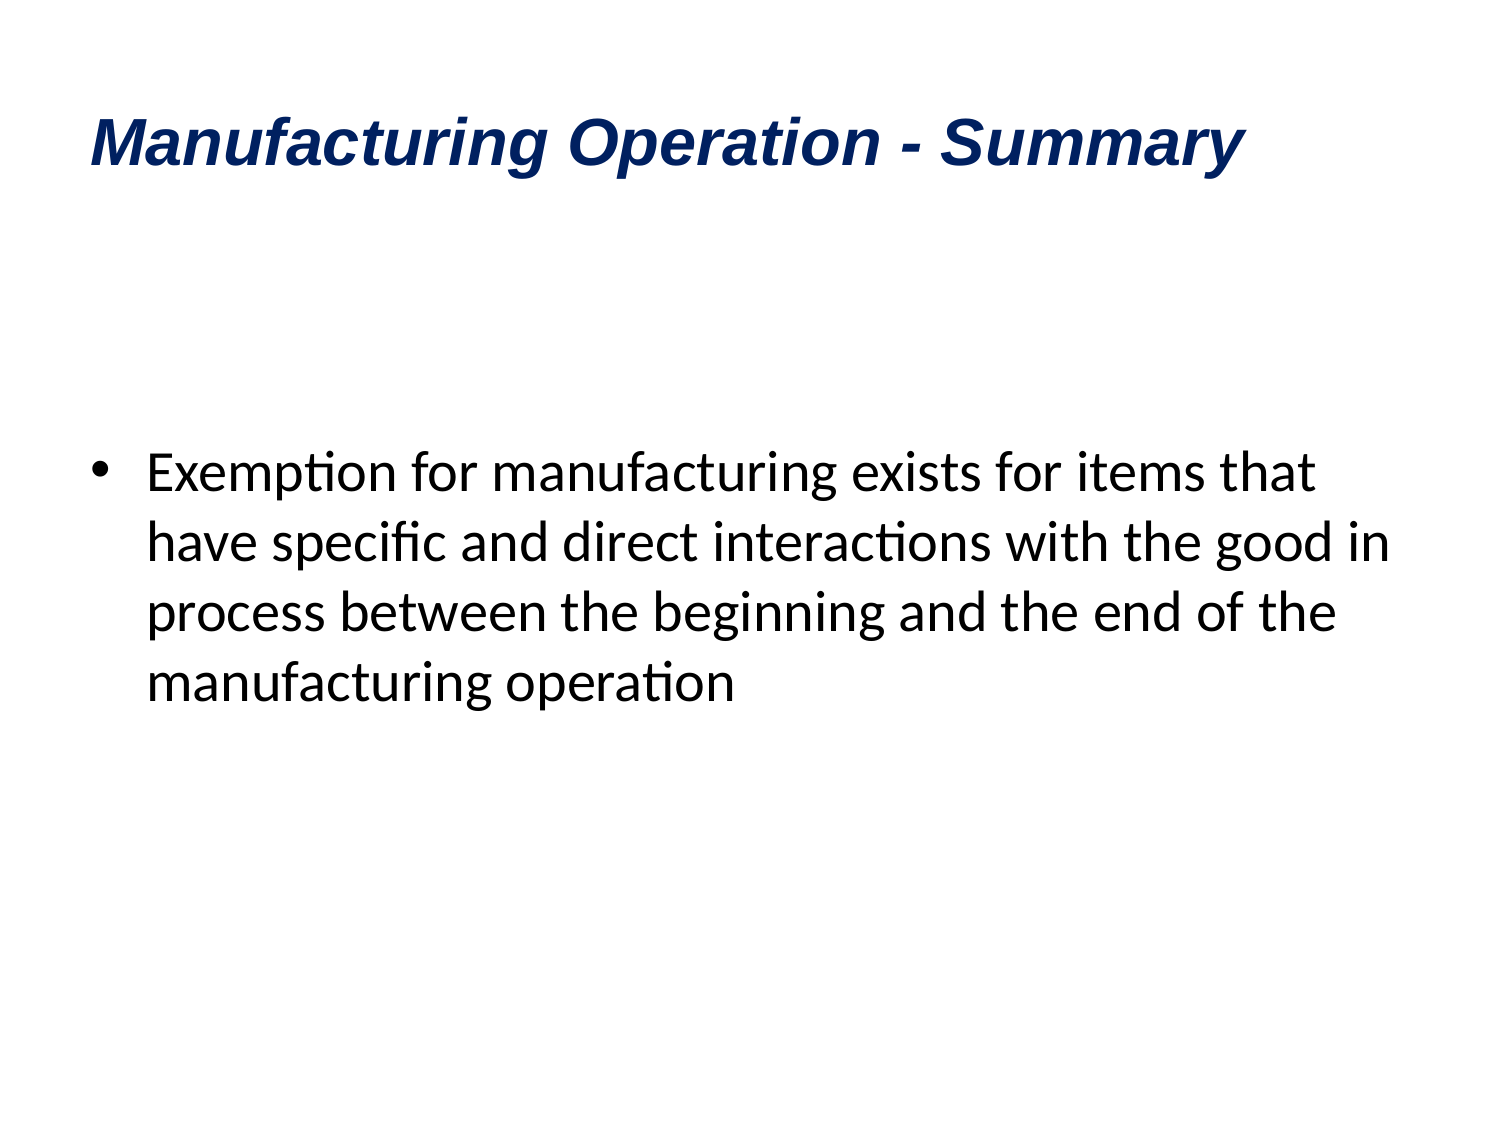

# Manufacturing Operation - Summary

Exemption for manufacturing exists for items that have specific and direct interactions with the good in process between the beginning and the end of the manufacturing operation